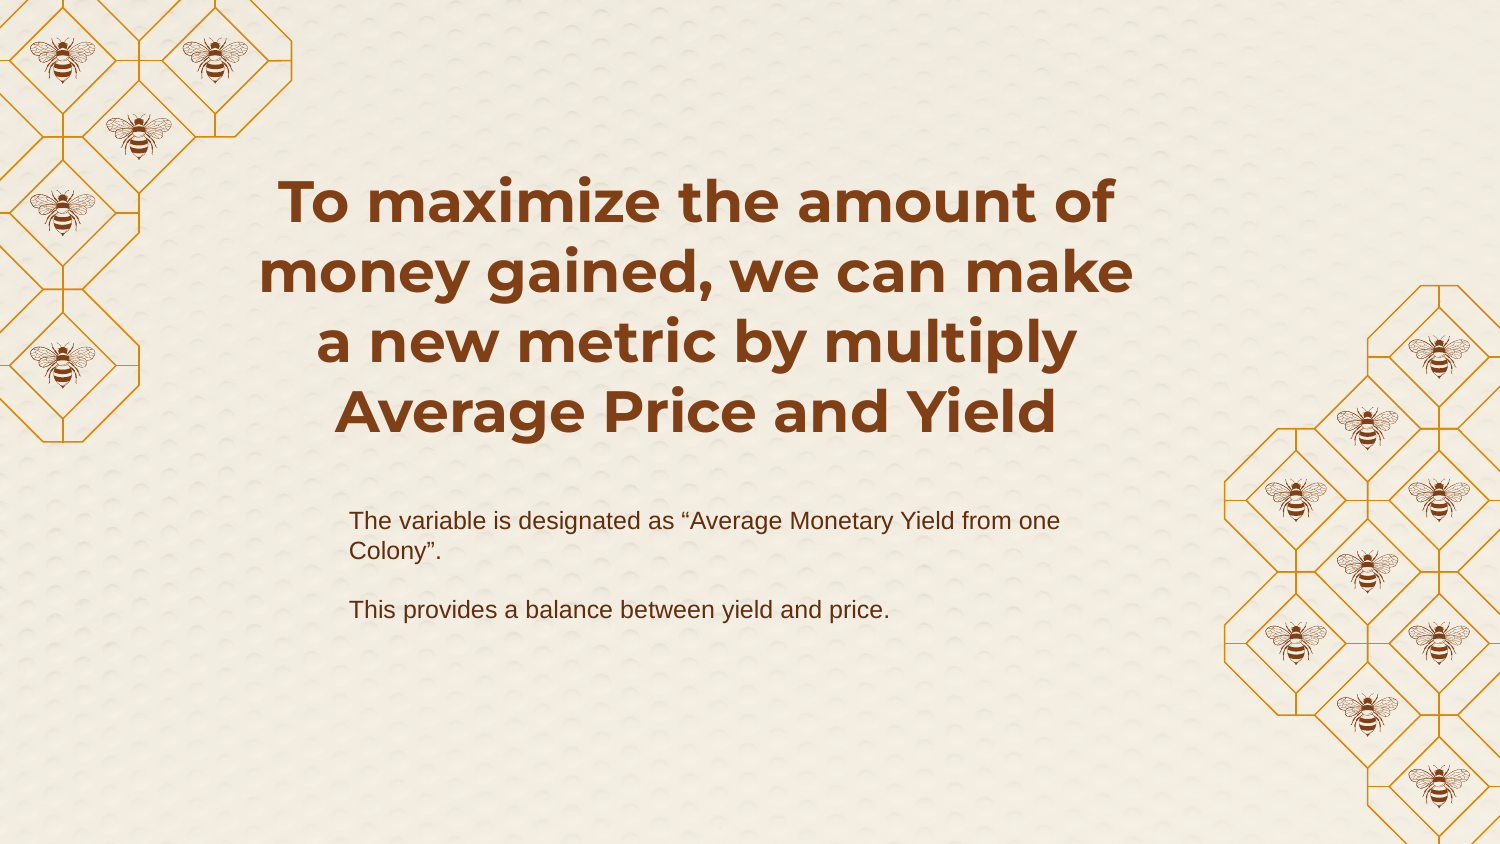

# To maximize the amount of money gained, we can make a new metric by multiply Average Price and Yield
The variable is designated as “Average Monetary Yield from one Colony”.

This provides a balance between yield and price.